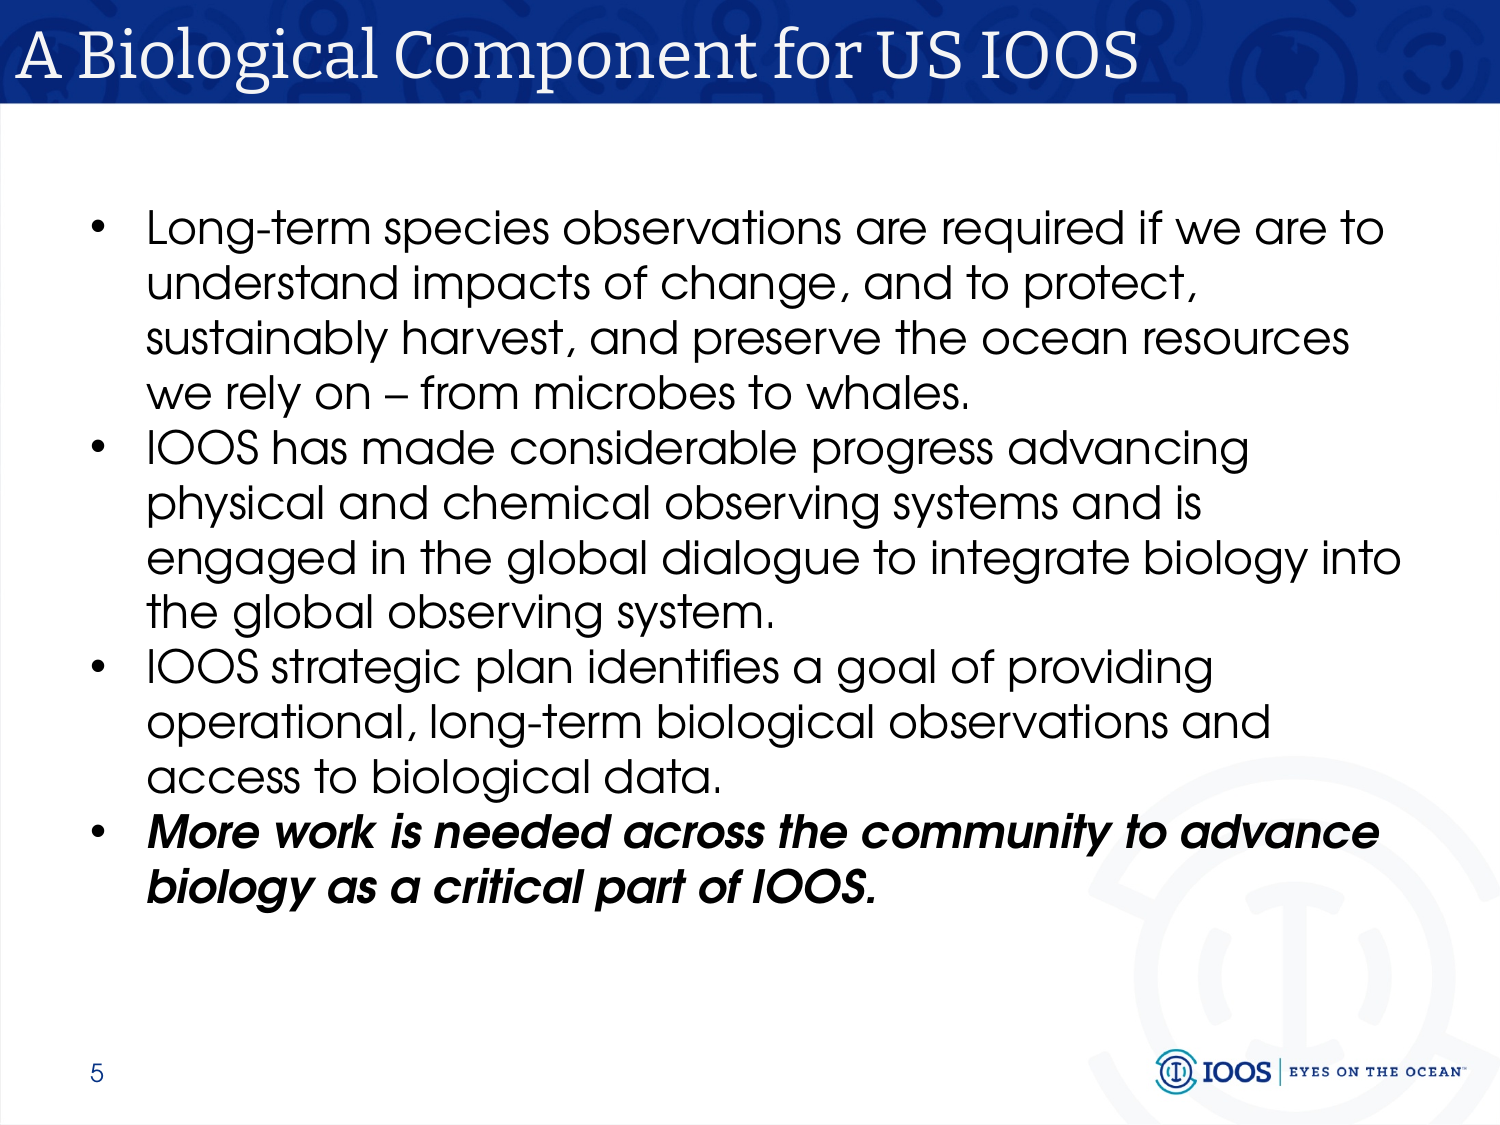

# A Biological Component for US IOOS
Long-term species observations are required if we are to understand impacts of change, and to protect, sustainably harvest, and preserve the ocean resources we rely on – from microbes to whales.
IOOS has made considerable progress advancing physical and chemical observing systems and is engaged in the global dialogue to integrate biology into the global observing system.
IOOS strategic plan identifies a goal of providing operational, long-term biological observations and access to biological data.
More work is needed across the community to advance biology as a critical part of IOOS.

5